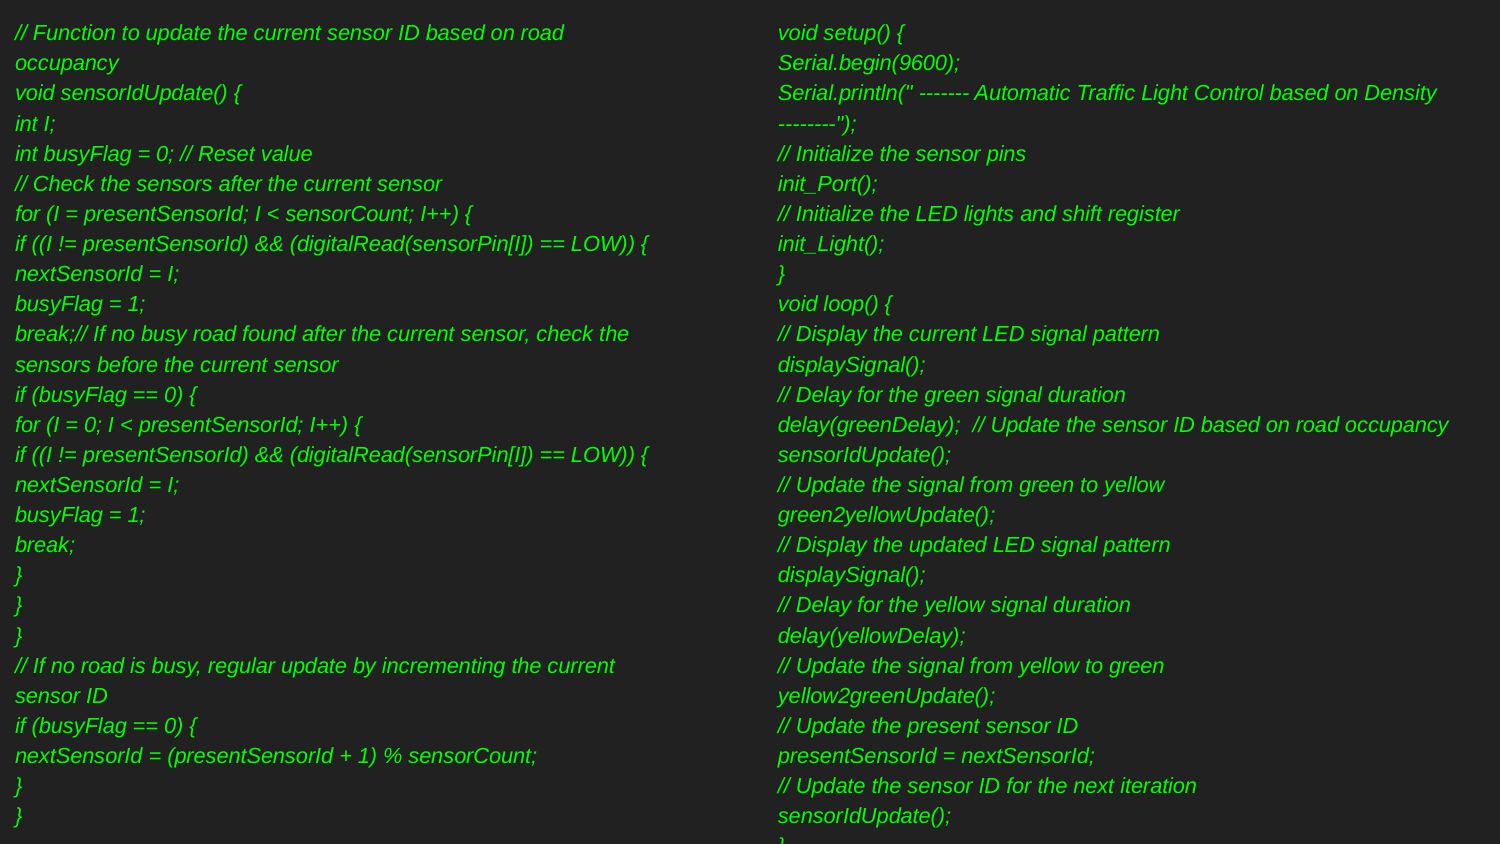

// Function to update the current sensor ID based on road occupancy
void sensorIdUpdate() {
int I;
int busyFlag = 0; // Reset value
// Check the sensors after the current sensor
for (I = presentSensorId; I < sensorCount; I++) {
if ((I != presentSensorId) && (digitalRead(sensorPin[I]) == LOW)) {
nextSensorId = I;
busyFlag = 1;
break;// If no busy road found after the current sensor, check the sensors before the current sensor
if (busyFlag == 0) {
for (I = 0; I < presentSensorId; I++) {
if ((I != presentSensorId) && (digitalRead(sensorPin[I]) == LOW)) {
nextSensorId = I;
busyFlag = 1;
break;
}
}
}
// If no road is busy, regular update by incrementing the current sensor ID
if (busyFlag == 0) {
nextSensorId = (presentSensorId + 1) % sensorCount;
}
}

void setup() {
Serial.begin(9600);
Serial.println(" ------- Automatic Traffic Light Control based on Density --------");
// Initialize the sensor pins
init_Port();
// Initialize the LED lights and shift register
init_Light();
}
void loop() {
// Display the current LED signal pattern
displaySignal();
// Delay for the green signal duration
delay(greenDelay);  // Update the sensor ID based on road occupancy
sensorIdUpdate();
// Update the signal from green to yellow
green2yellowUpdate();
// Display the updated LED signal pattern
displaySignal();
// Delay for the yellow signal duration
delay(yellowDelay);
// Update the signal from yellow to green
yellow2greenUpdate();
// Update the present sensor ID
presentSensorId = nextSensorId;
// Update the sensor ID for the next iteration
sensorIdUpdate();
}